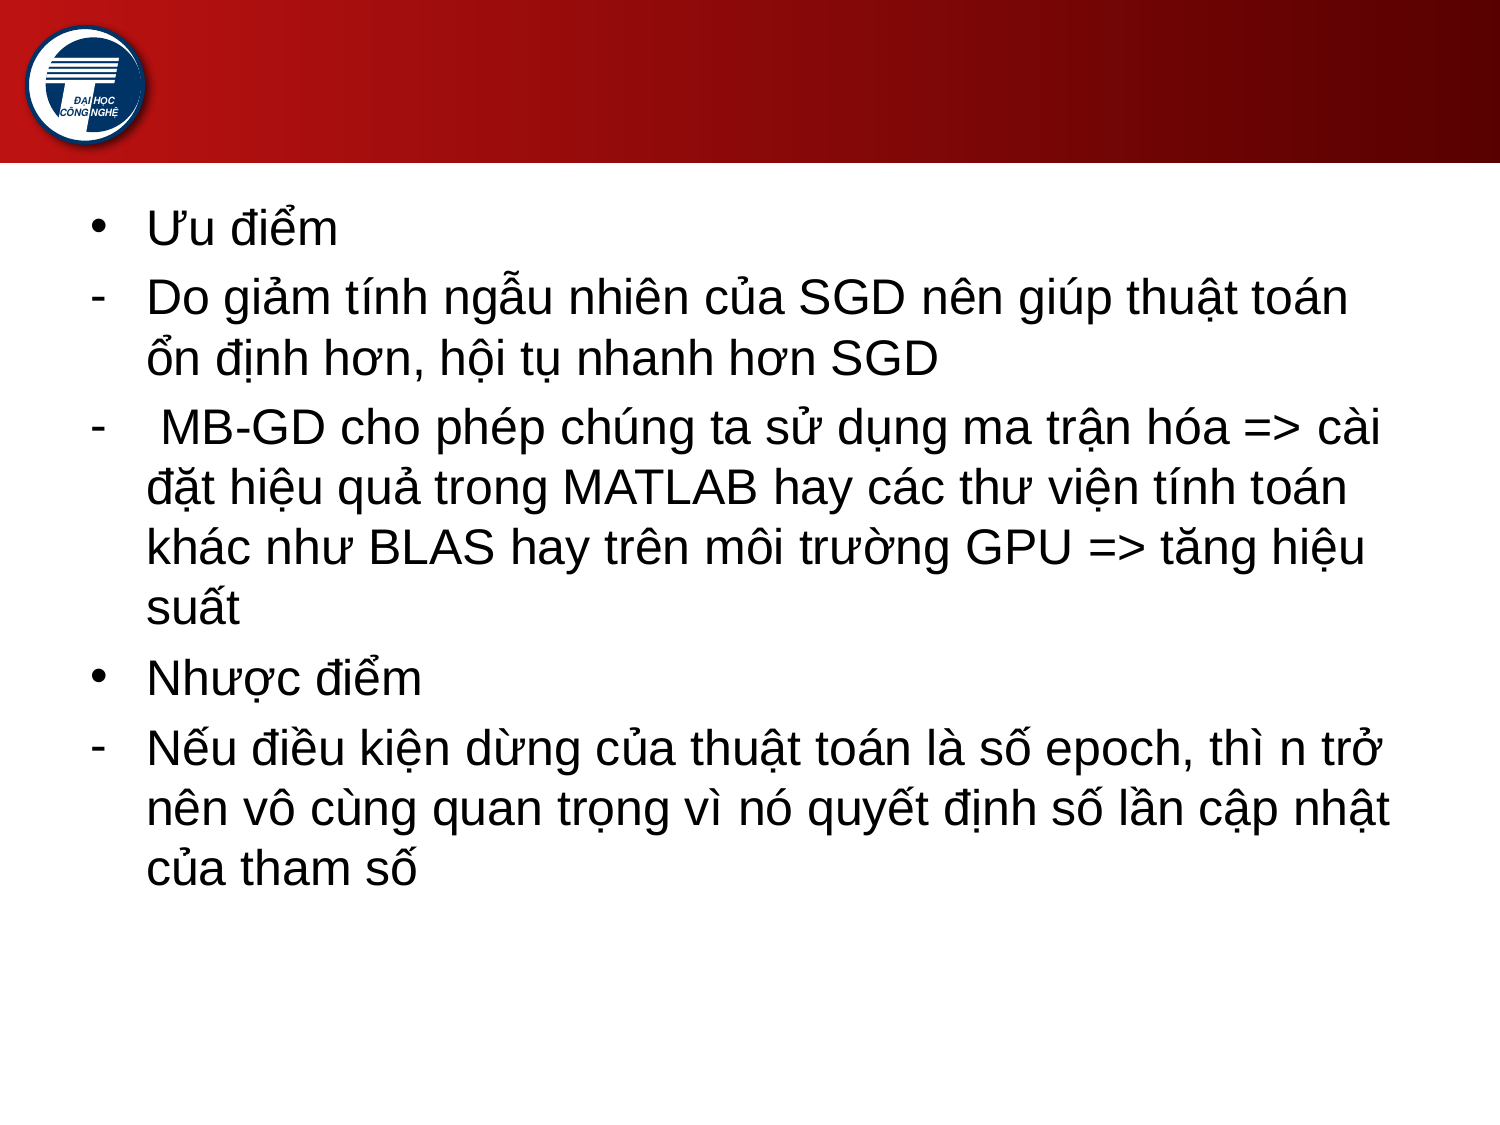

#
Ưu điểm
Do giảm tính ngẫu nhiên của SGD nên giúp thuật toán ổn định hơn, hội tụ nhanh hơn SGD
 MB-GD cho phép chúng ta sử dụng ma trận hóa => cài đặt hiệu quả trong MATLAB hay các thư viện tính toán khác như BLAS hay trên môi trường GPU => tăng hiệu suất
Nhược điểm
Nếu điều kiện dừng của thuật toán là số epoch, thì n trở nên vô cùng quan trọng vì nó quyết định số lần cập nhật của tham số